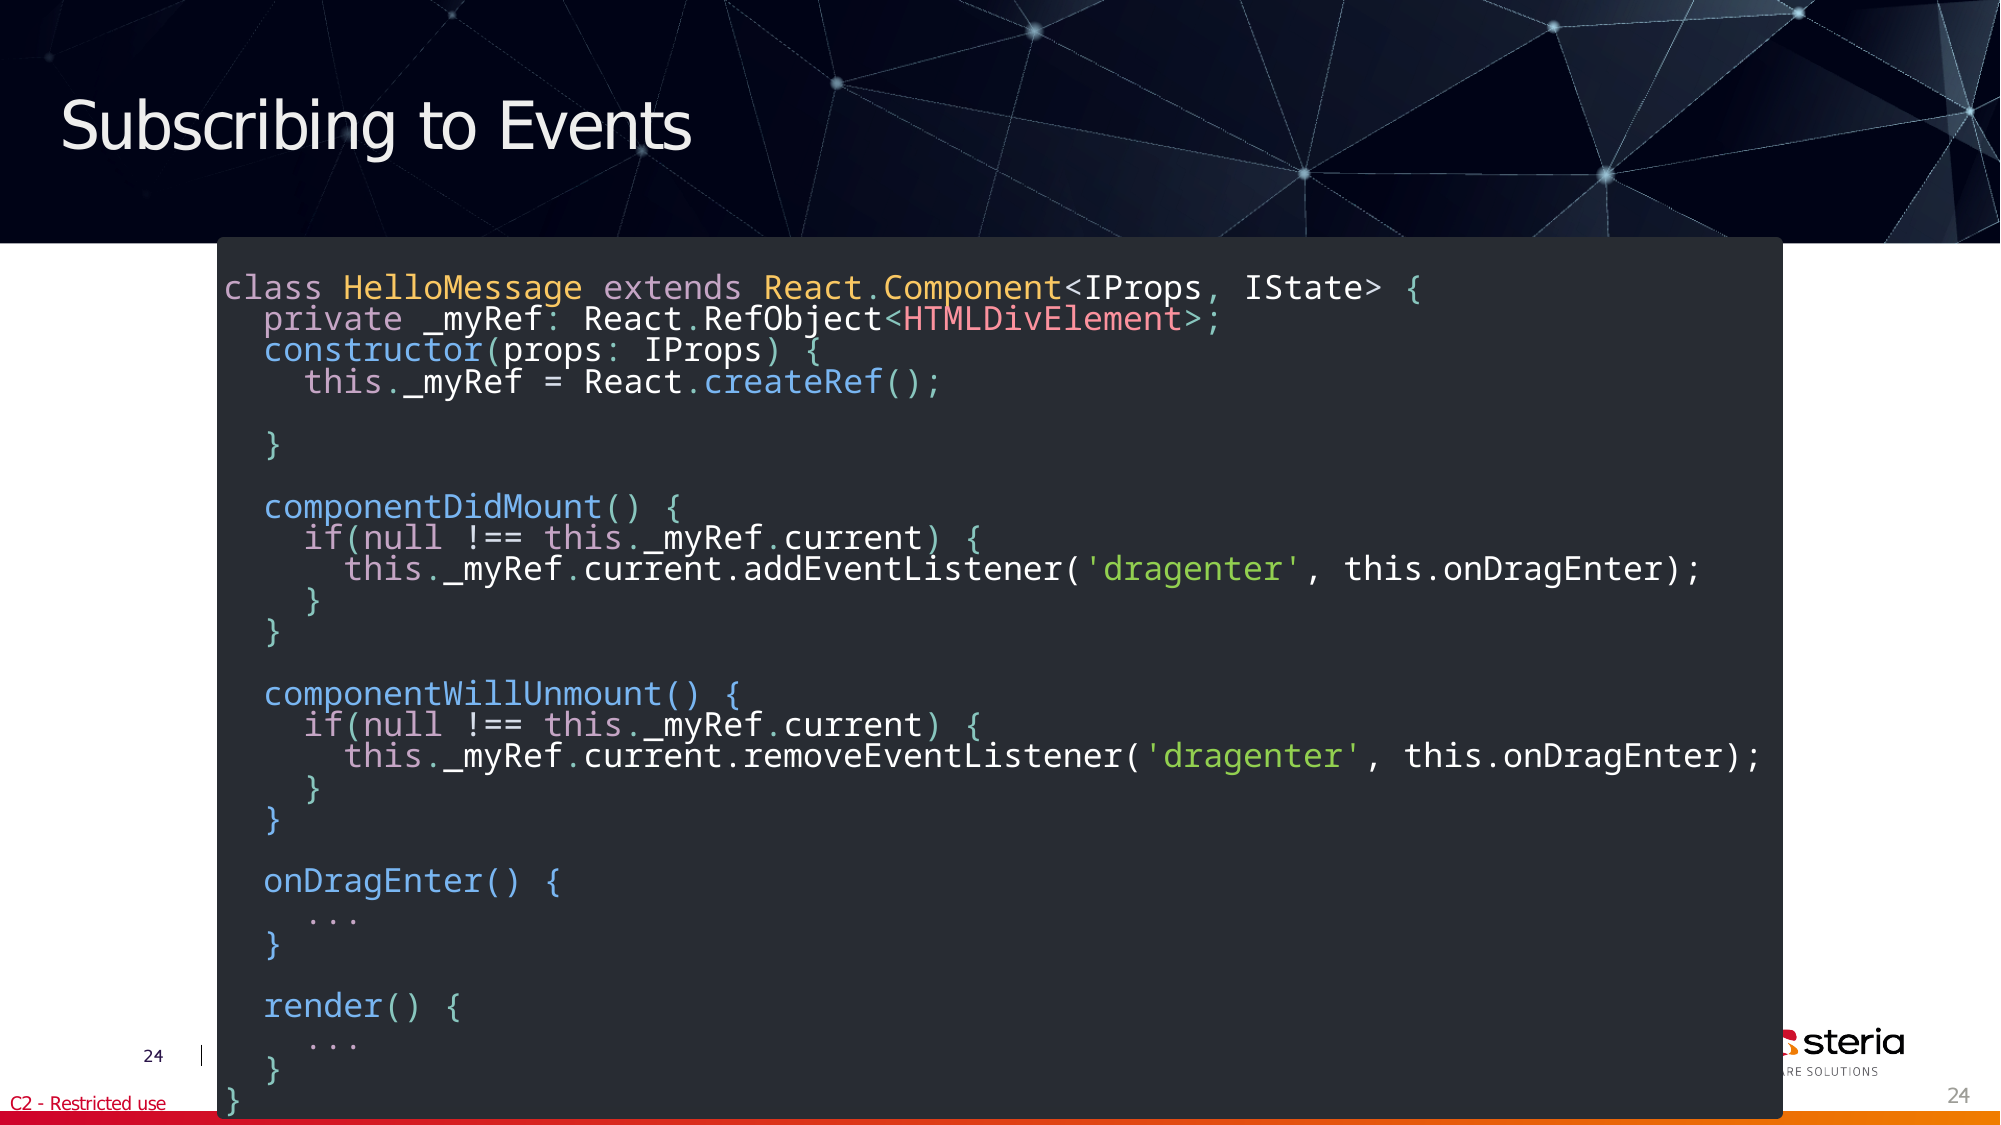

Subscribing to Events

class HelloMessage extends React.Component<IProps, IState> {
  private _myRef: React.RefObject<HTMLDivElement>;
  constructor(props: IProps) {
    this._myRef = React.createRef();

  }

  componentDidMount() {
    if(null !== this._myRef.current) {
      this._myRef.current.addEventListener('dragenter', this.onDragEnter);
    }
  }

  componentWillUnmount() {
    if(null !== this._myRef.current) {
      this._myRef.current.removeEventListener('dragenter', this.onDragEnter);
    }
  }

  onDragEnter() {
    ...
  }

  render() {
    ...
  }
}